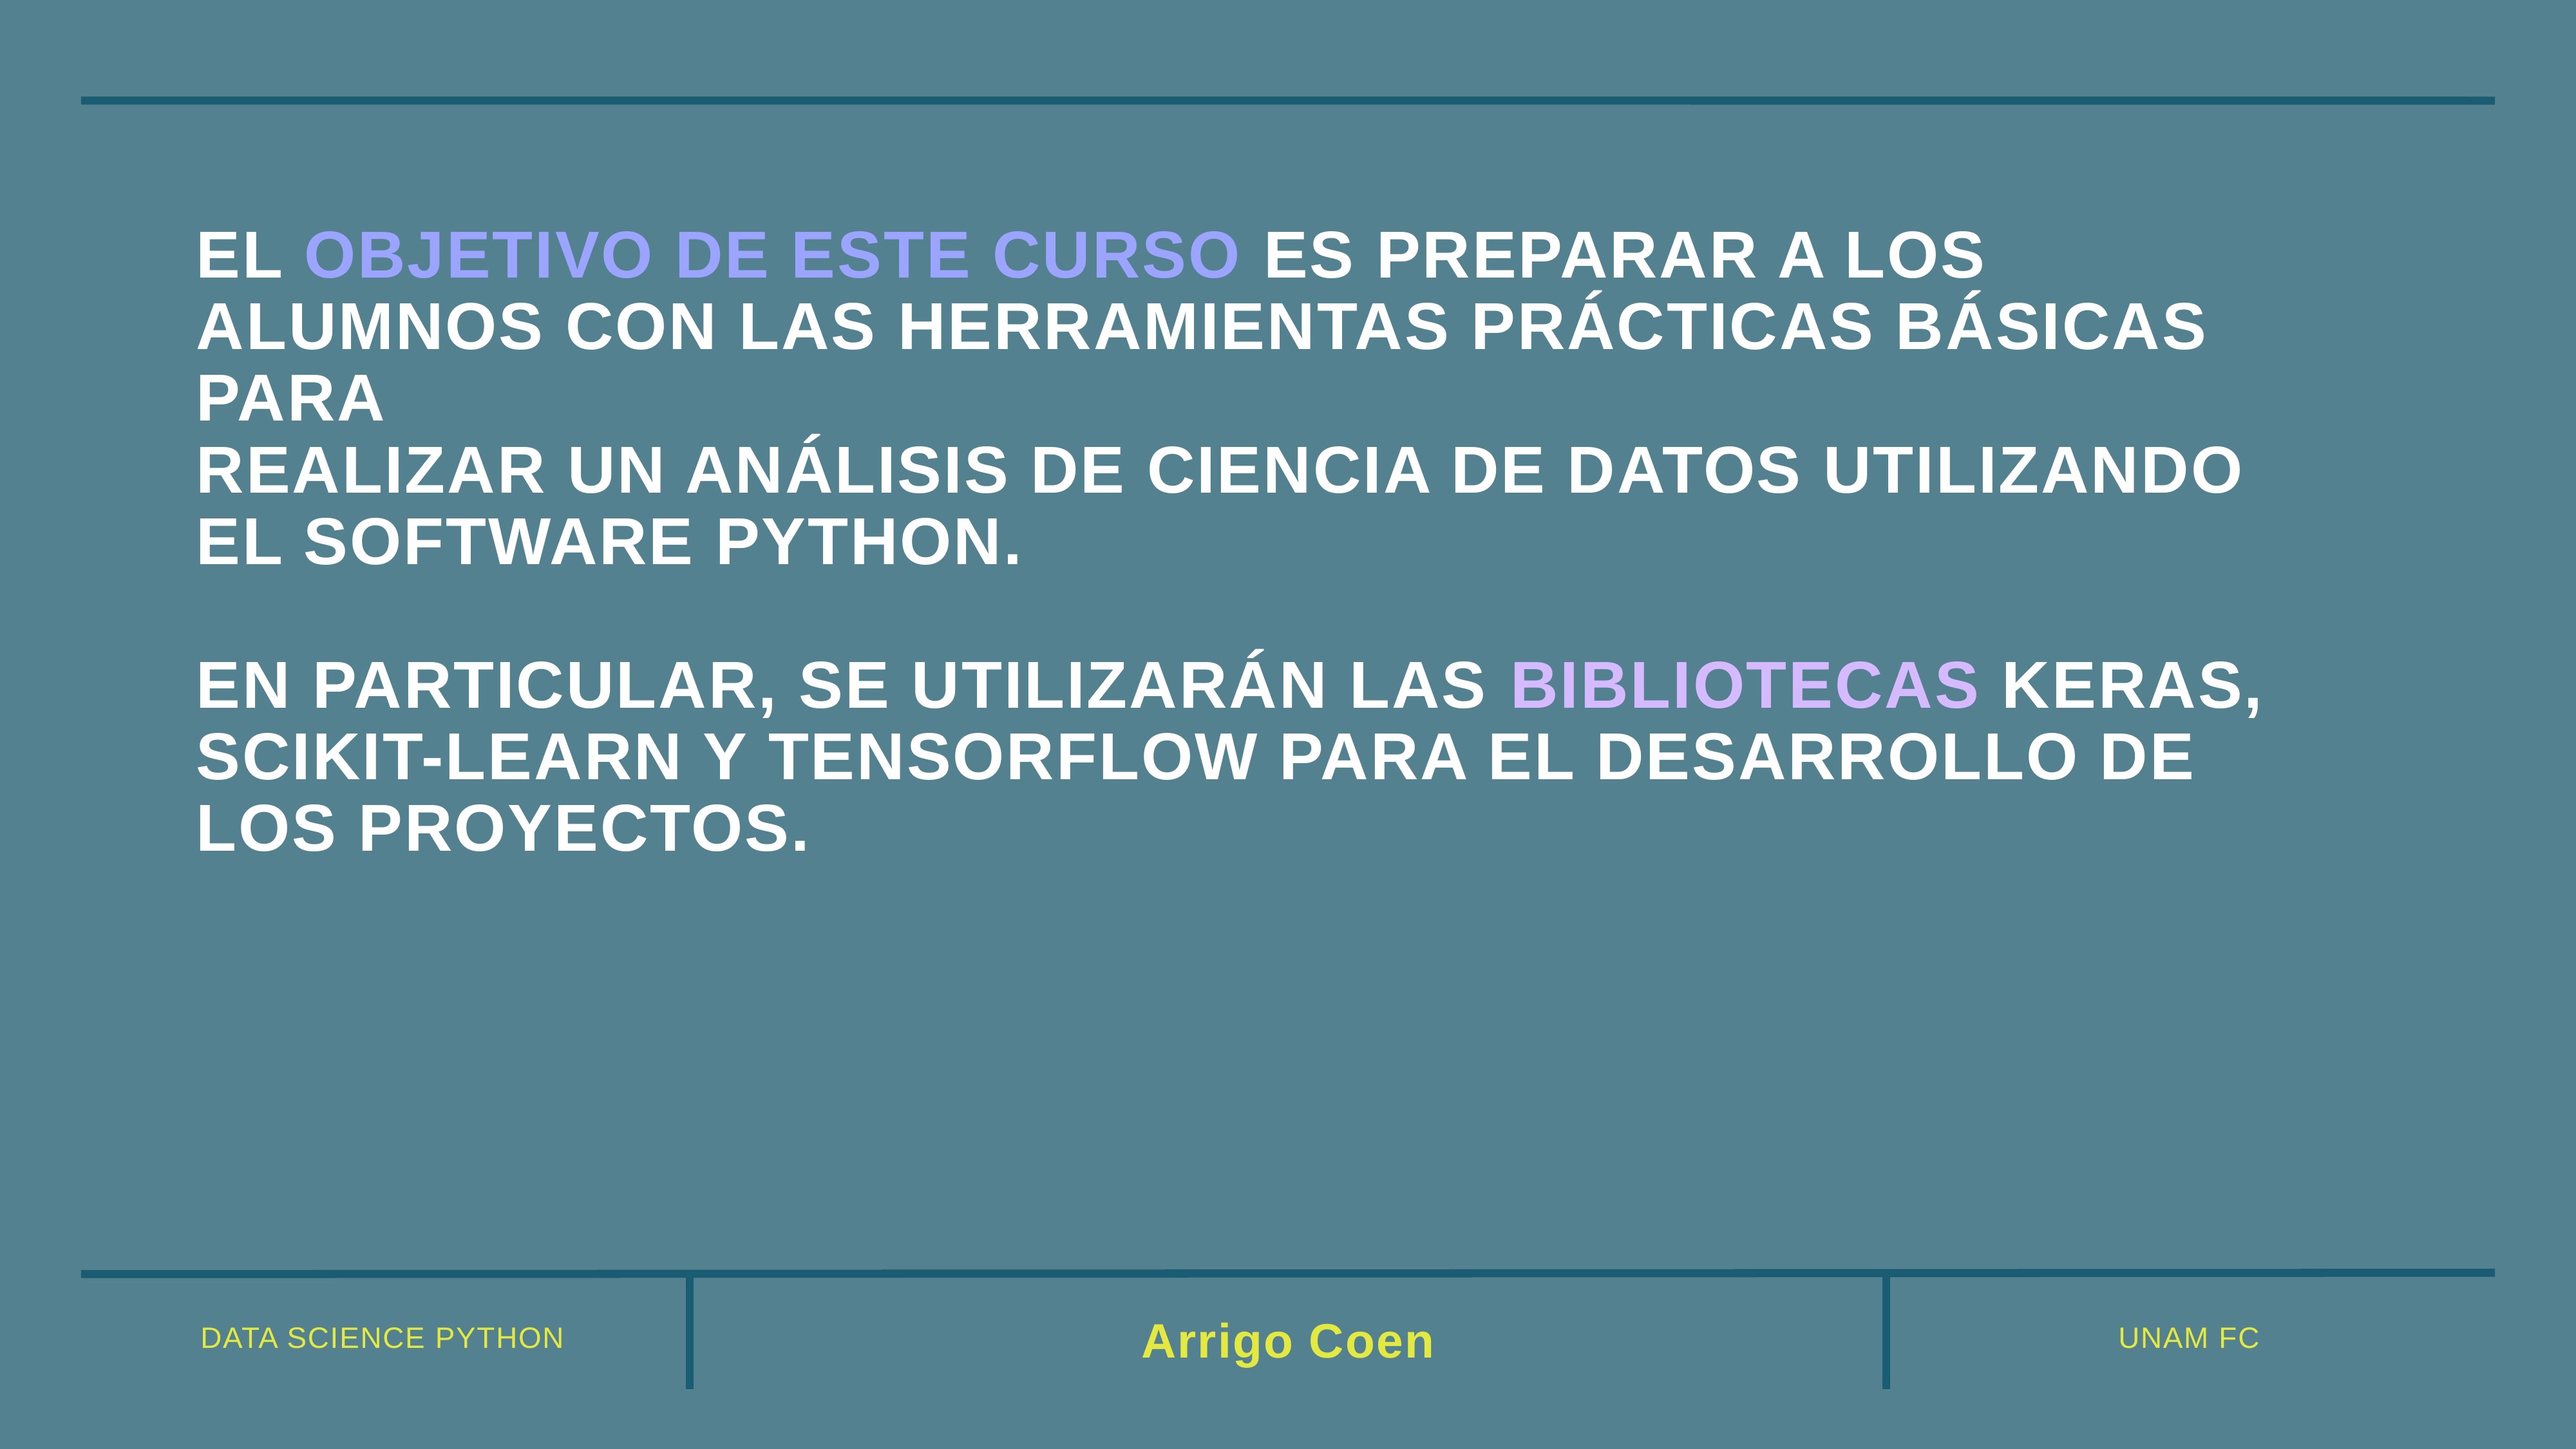

# El objetivo de este curso es preparar a los alumnos con las herramientas prácticas básicas para
realizar un análisis de Ciencia de Datos utilizando el software Python.

En particular, se utilizarán las bibliotecas Keras, Scikit-learn y TensorFlow para el desarrollo de los proyectos.
Arrigo Coen
DATA SCIENCE PYTHON
UNAM FC